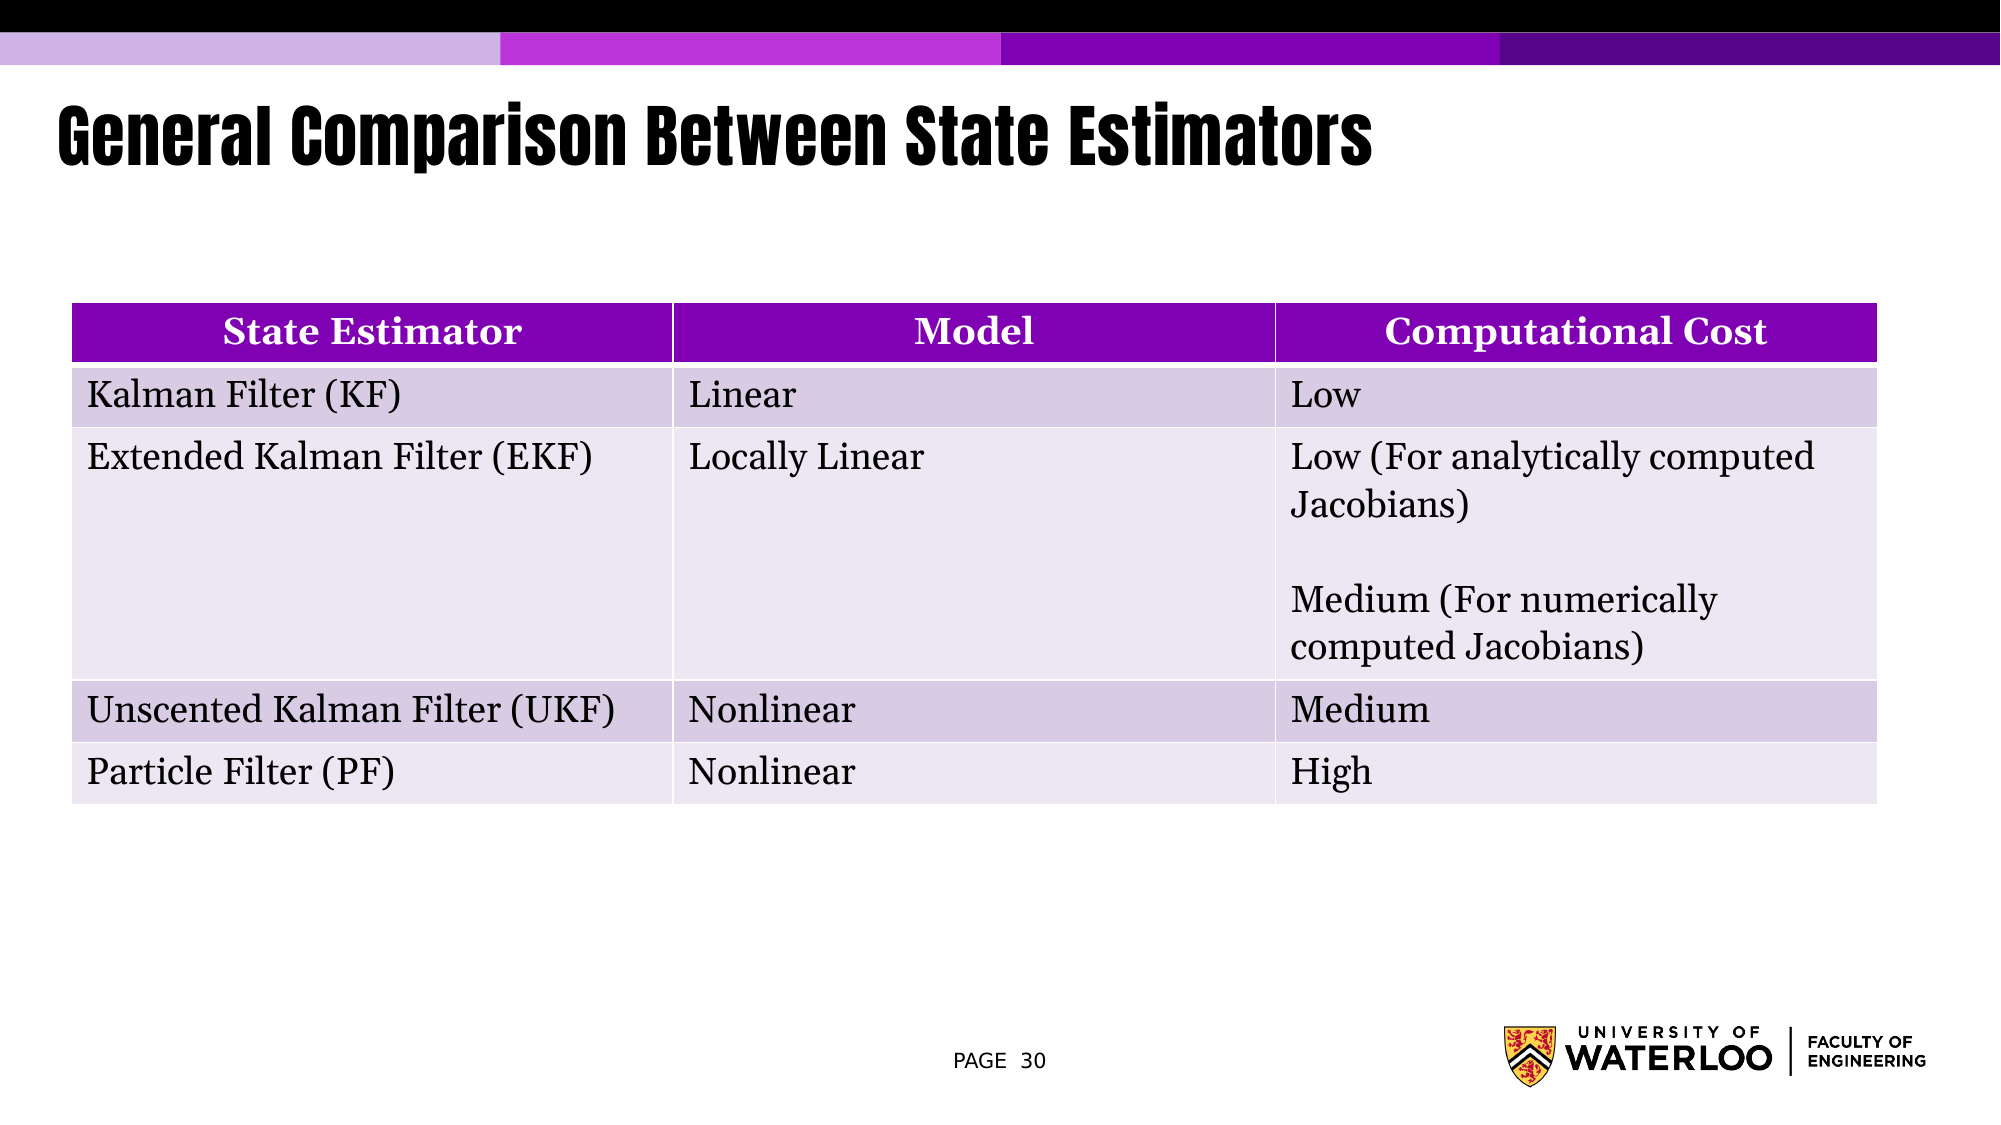

# General Comparison Between State Estimators
| State Estimator | Model | Computational Cost |
| --- | --- | --- |
| Kalman Filter (KF) | Linear | Low |
| Extended Kalman Filter (EKF) | Locally Linear | Low (For analytically computed Jacobians) Medium (For numerically computed Jacobians) |
| Unscented Kalman Filter (UKF) | Nonlinear | Medium |
| Particle Filter (PF) | Nonlinear | High |
PAGE  30